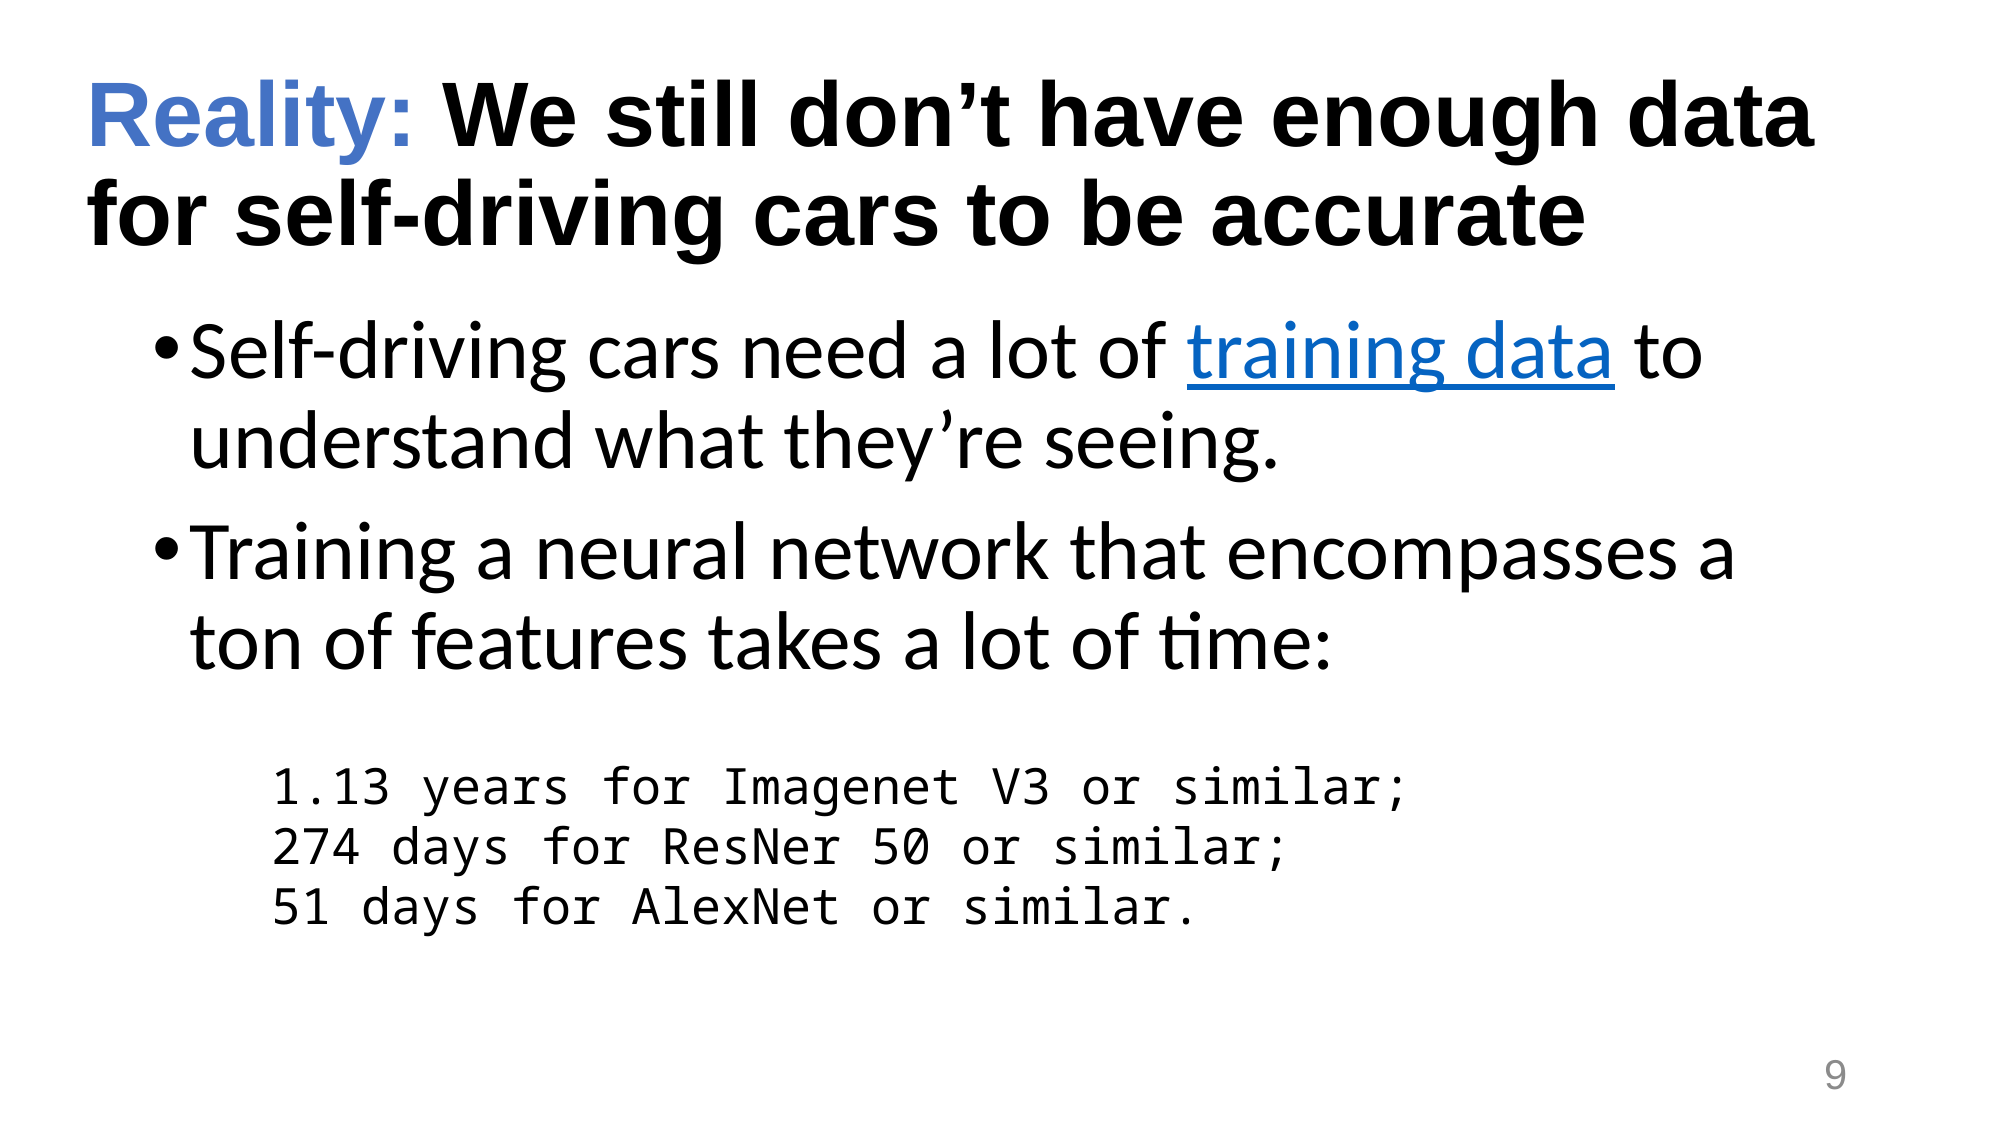

# Reality: We still don’t have enough data for self-driving cars to be accurate
Self-driving cars need a lot of training data to understand what they’re seeing.
Training a neural network that encompasses a ton of features takes a lot of time:
1.13 years for Imagenet V3 or similar;
274 days for ResNer 50 or similar;
51 days for AlexNet or similar.
9